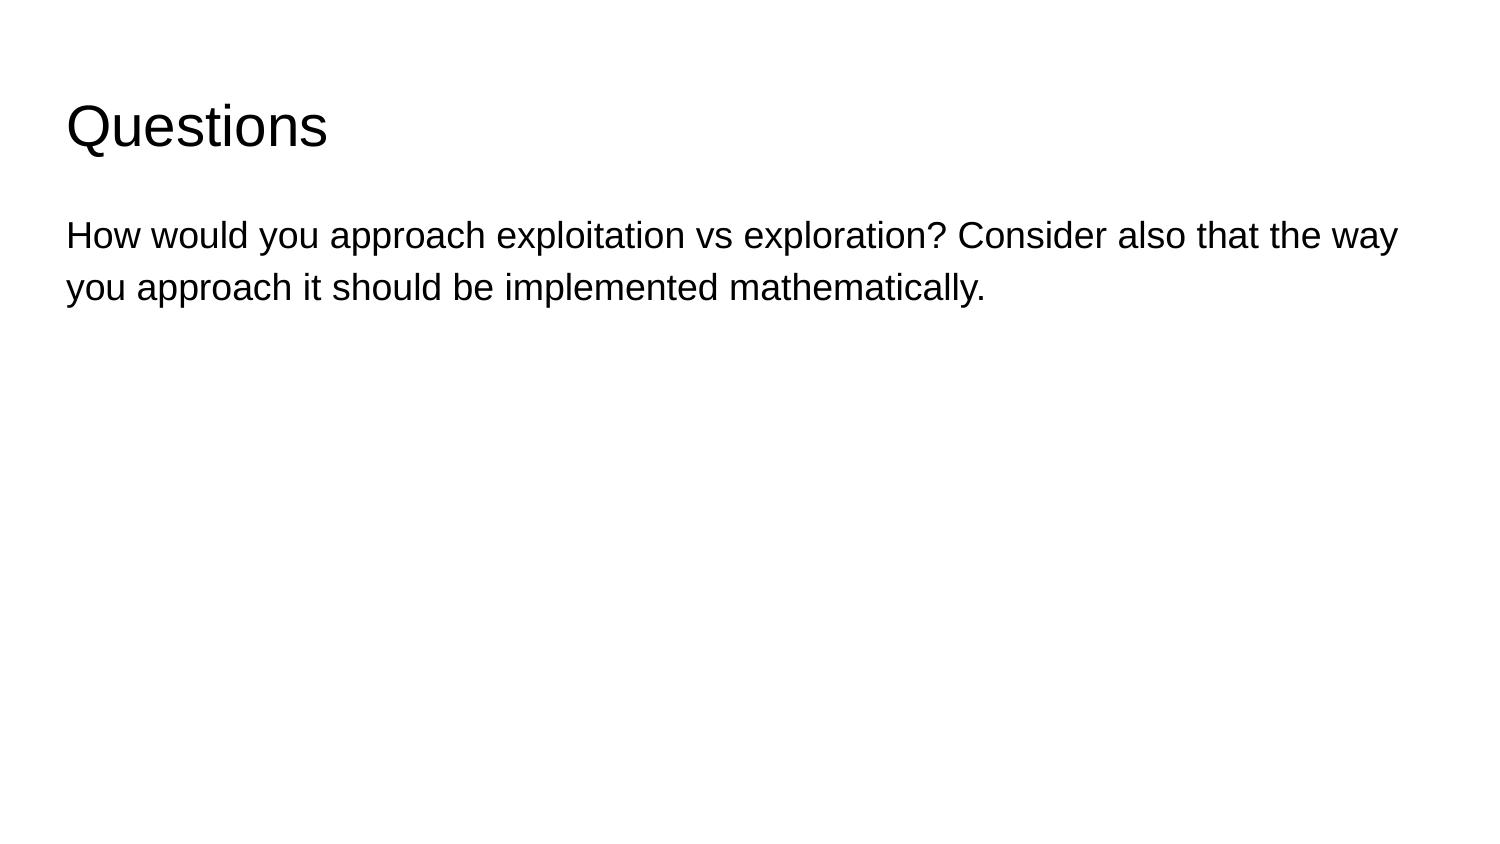

# Questions
How would you approach exploitation vs exploration? Consider also that the way you approach it should be implemented mathematically.